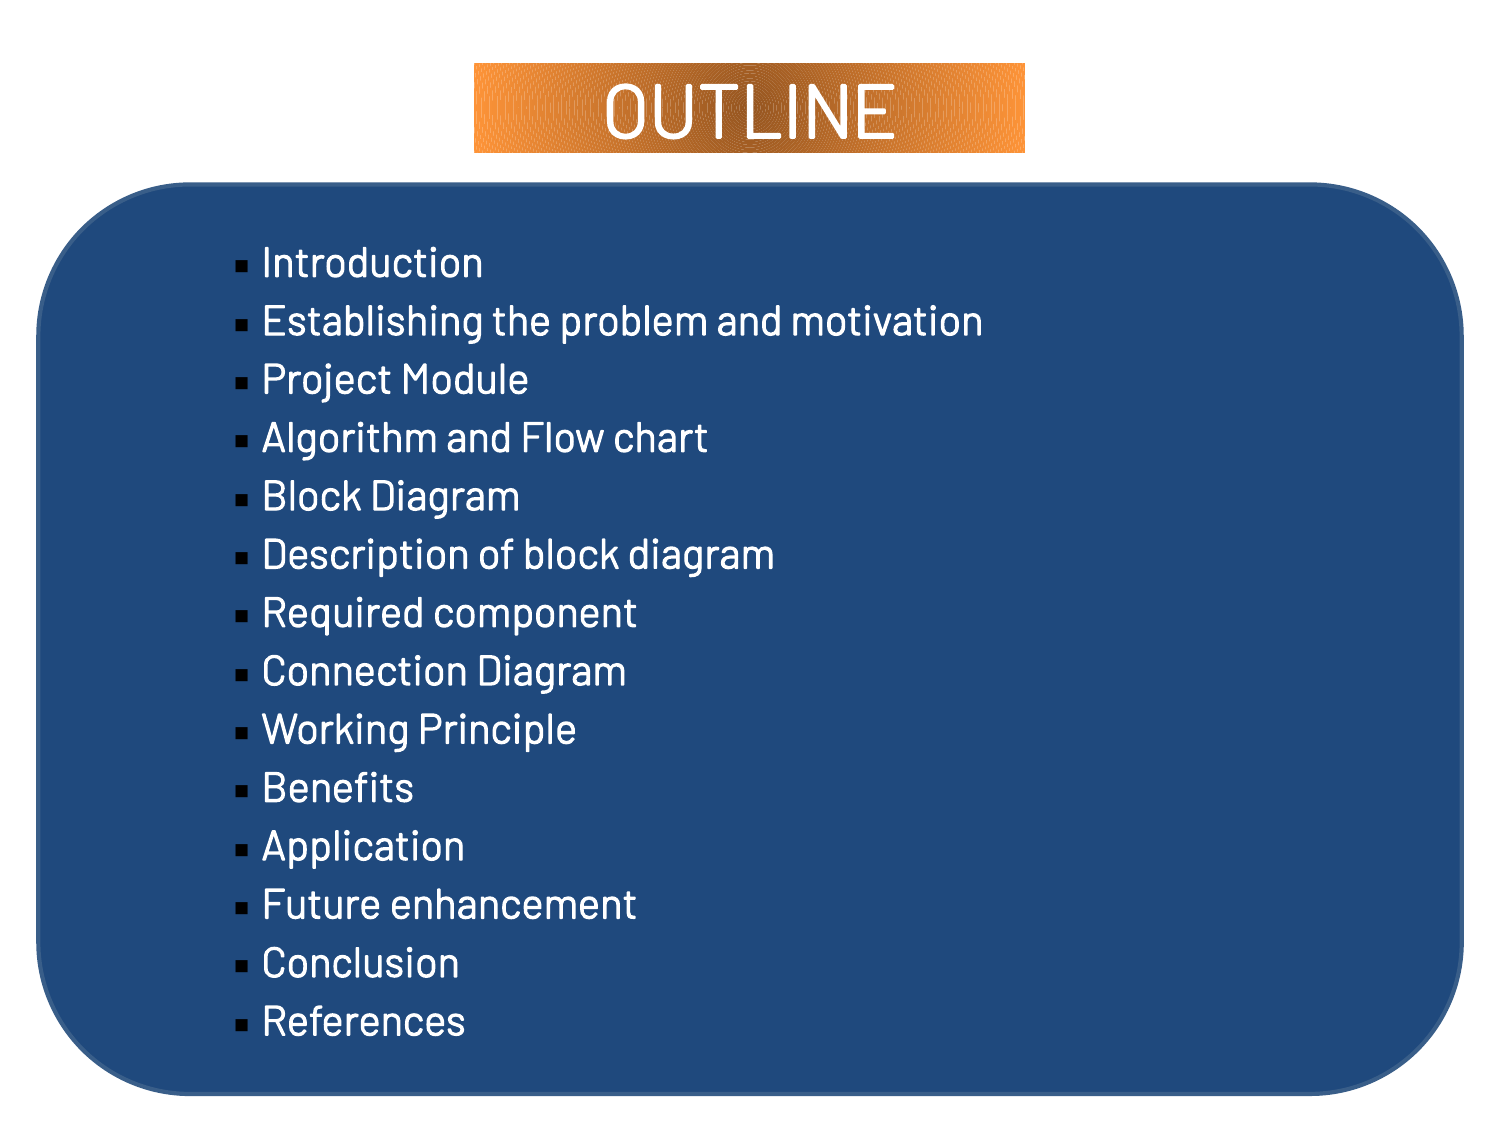

OUTLINE

Introduction
Establishing the problem and motivation
Project Module
Algorithm and Flow chart
Block Diagram
Description of block diagram
Required component
Connection Diagram
Working Principle
Benefits
Application
Future enhancement
Conclusion
References